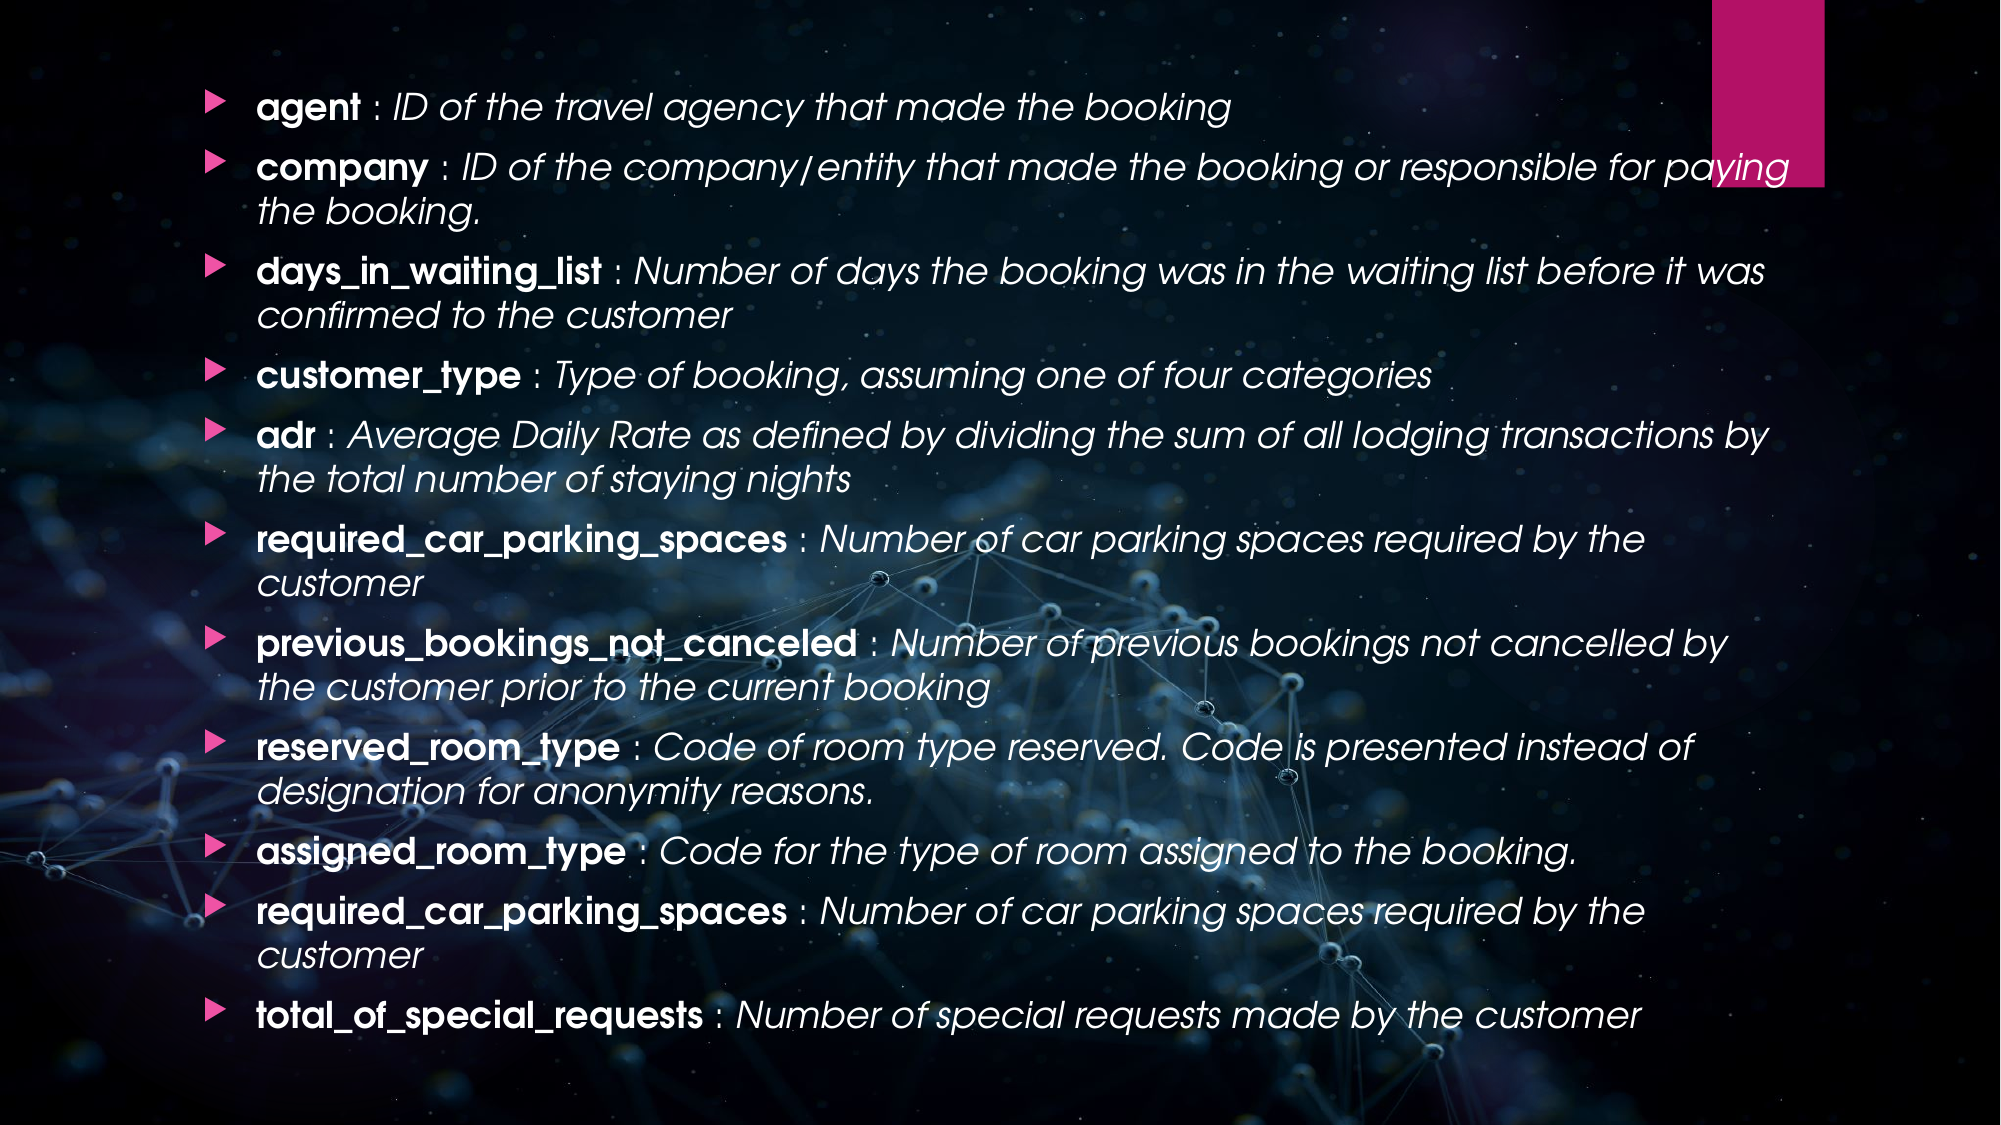

agent : ID of the travel agency that made the booking
company : ID of the company/entity that made the booking or responsible for paying
the booking.
days_in_waiting_list : Number of days the booking was in the waiting list before it was
confirmed to the customer
customer_type : Type of booking, assuming one of four categories
adr : Average Daily Rate as defined by dividing the sum of all lodging transactions by the total number of staying nights
required_car_parking_spaces : Number of car parking spaces required by the customer
previous_bookings_not_canceled : Number of previous bookings not cancelled by the customer prior to the current booking
reserved_room_type : Code of room type reserved. Code is presented instead of designation for anonymity reasons.
assigned_room_type : Code for the type of room assigned to the booking.
required_car_parking_spaces : Number of car parking spaces required by the customer
total_of_special_requests : Number of special requests made by the customer